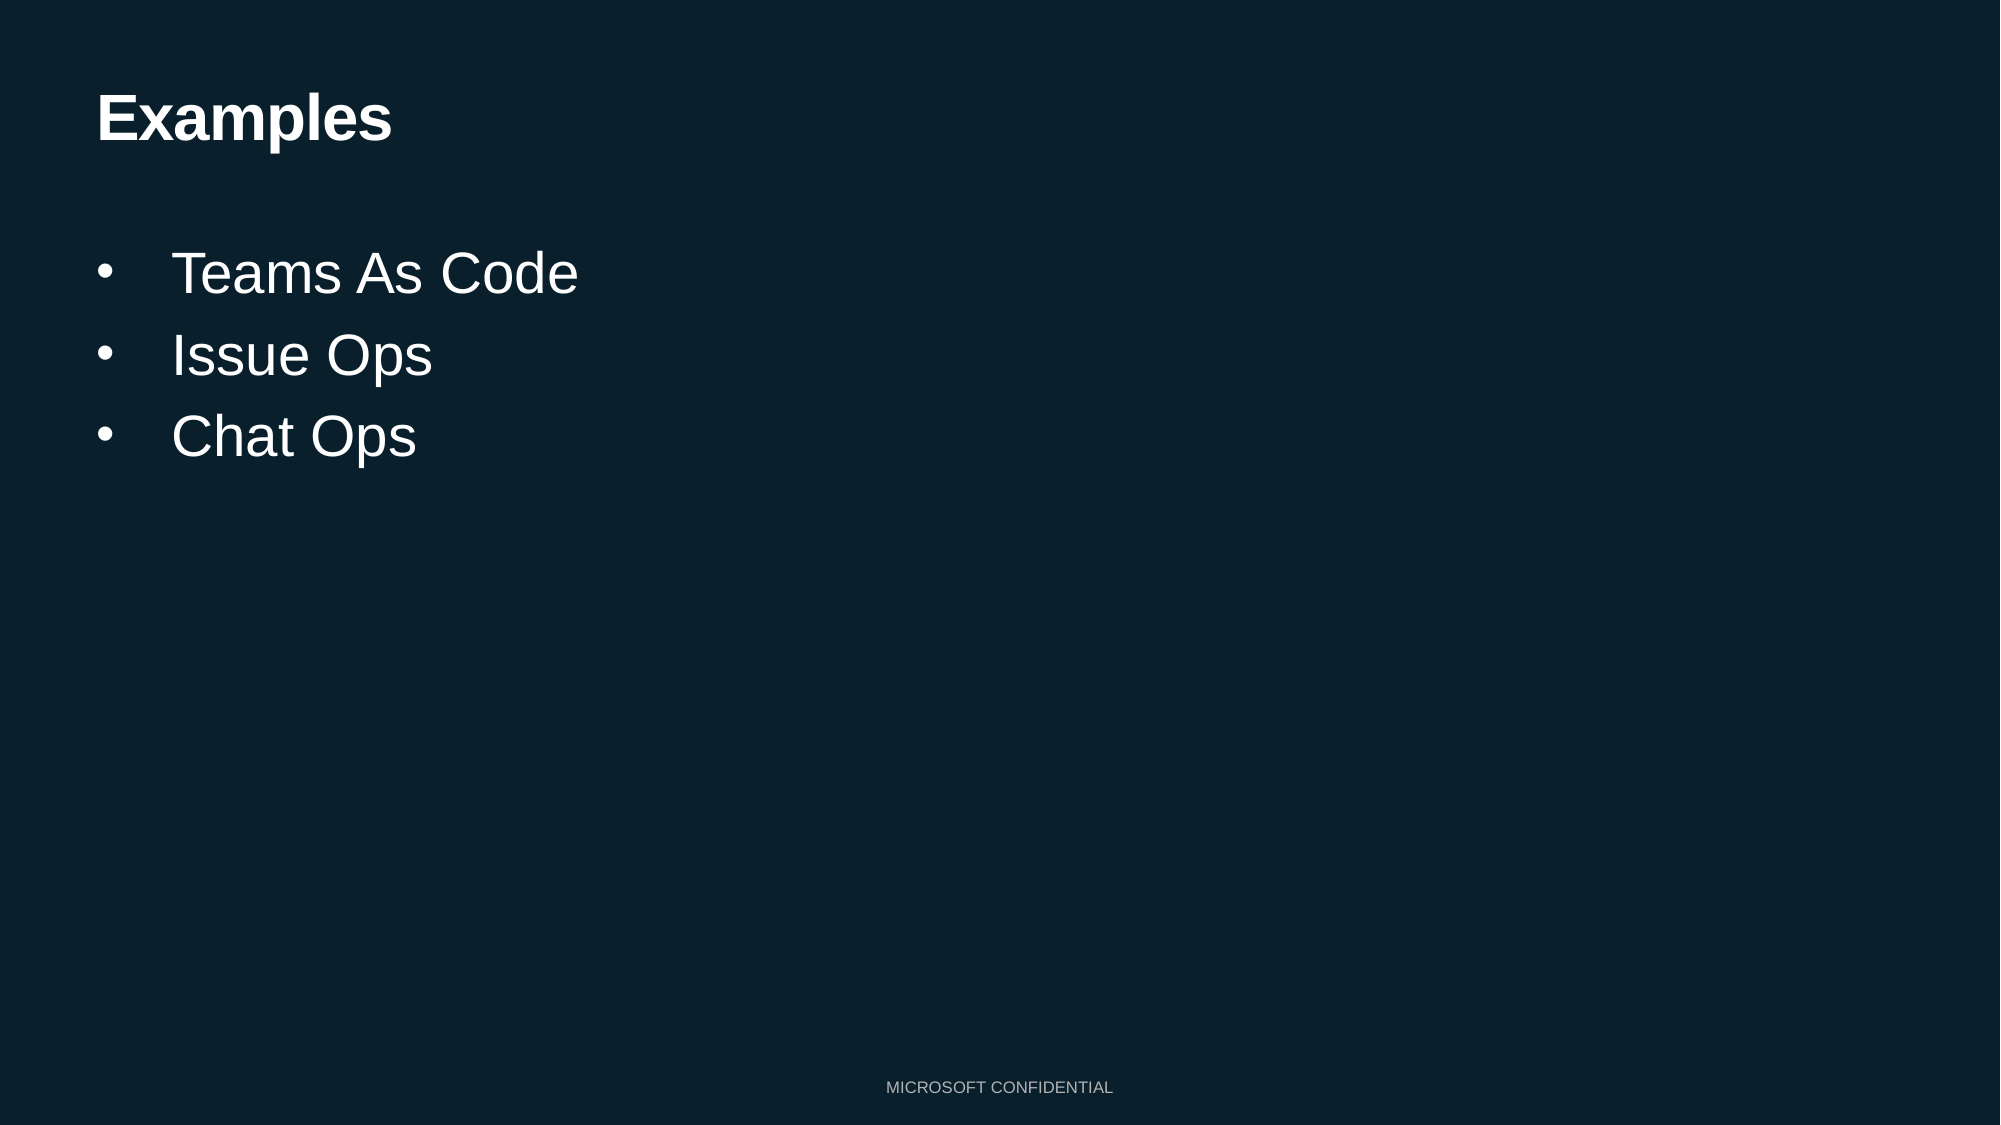

# Examples
Teams As Code
Issue Ops
Chat Ops